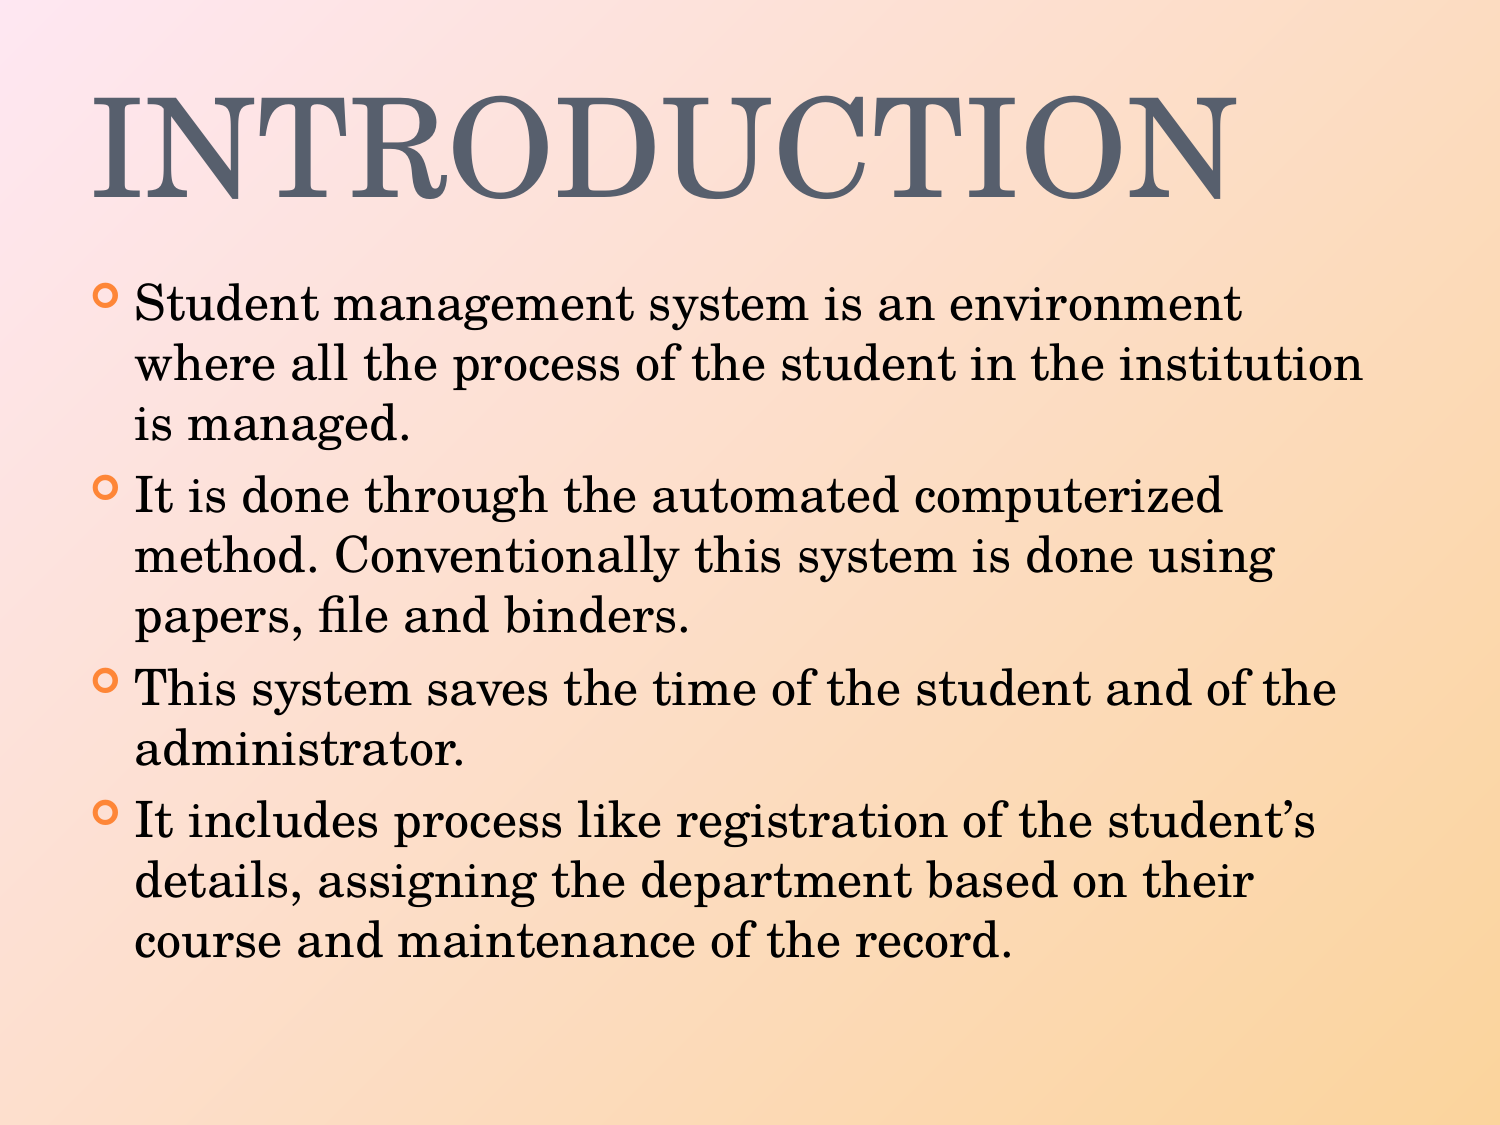

# Introduction
Student management system is an environment where all the process of the student in the institution is managed.
It is done through the automated computerized method. Conventionally this system is done using papers, file and binders.
This system saves the time of the student and of the administrator.
It includes process like registration of the student’s details, assigning the department based on their course and maintenance of the record.